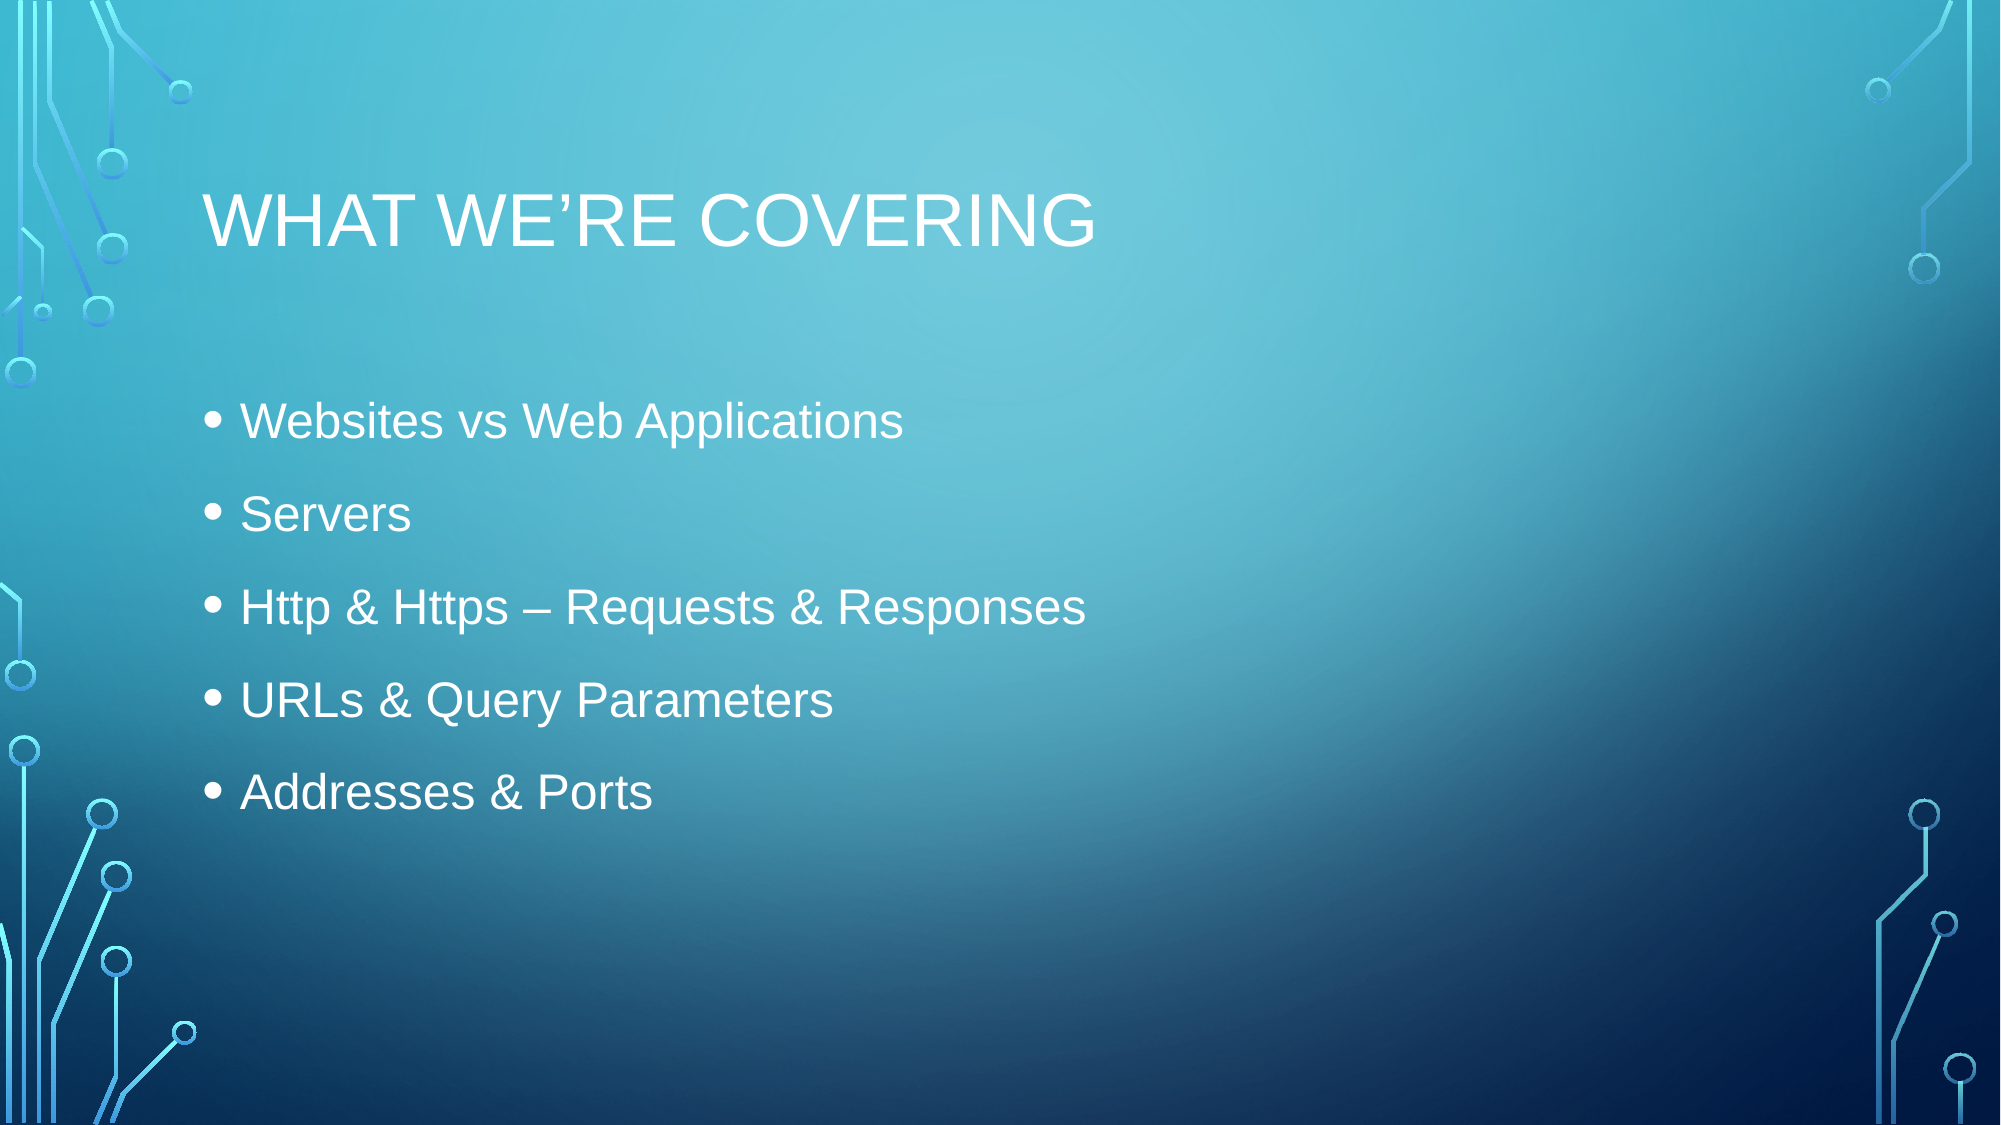

# What We’re covering
Websites vs Web Applications
Servers
Http & Https – Requests & Responses
URLs & Query Parameters
Addresses & Ports